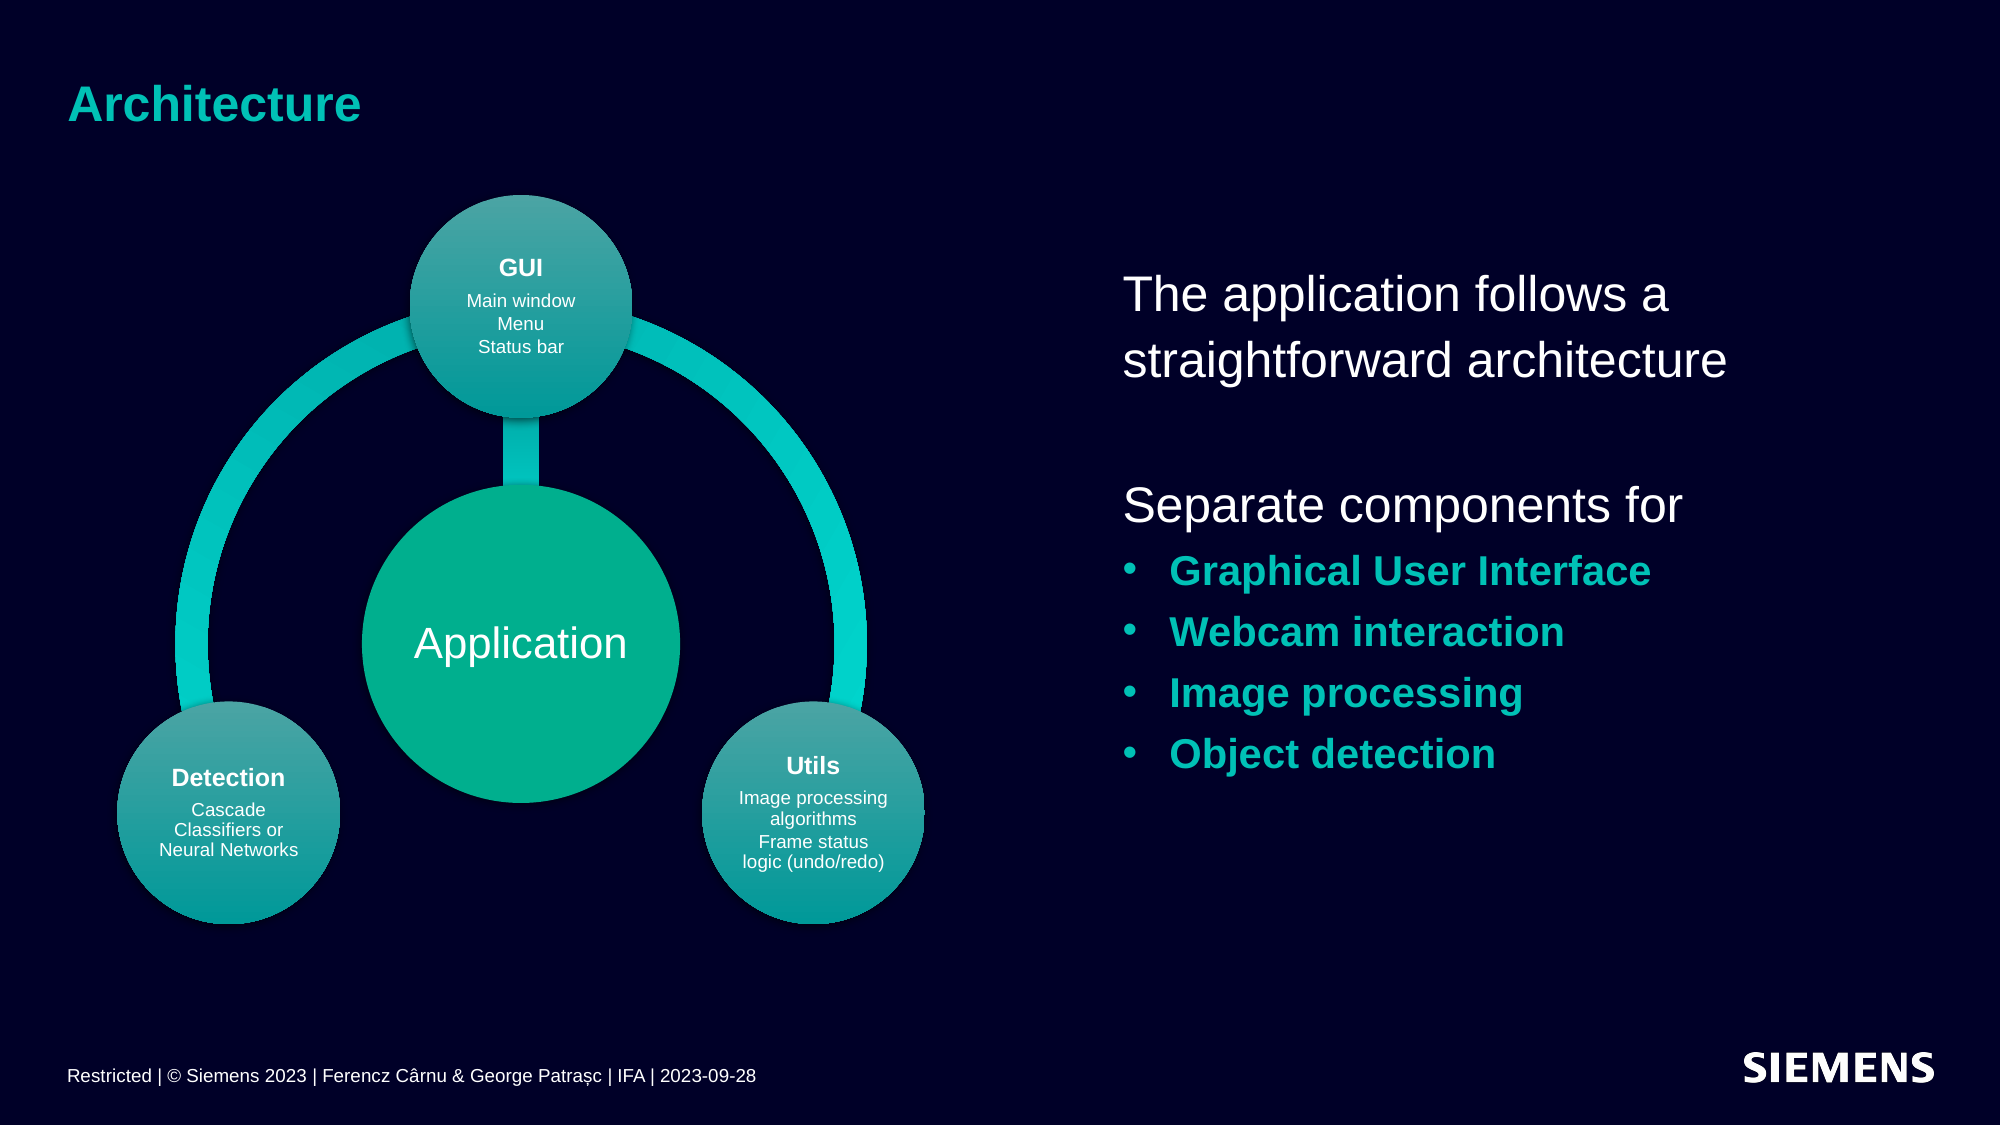

# Architecture
GUI
Main window
Menu
Status bar

Application
Detection
Cascade Classifiers or Neural Networks
Utils
Image processing algorithms
Frame status logic (undo/redo)
The application follows a straightforward architecture

Separate components for
Graphical User Interface
Webcam interaction
Image processing
Object detection

Restricted | © Siemens 2023 | Ferencz Cârnu & George Patrașc | IFA | 2023-09-28